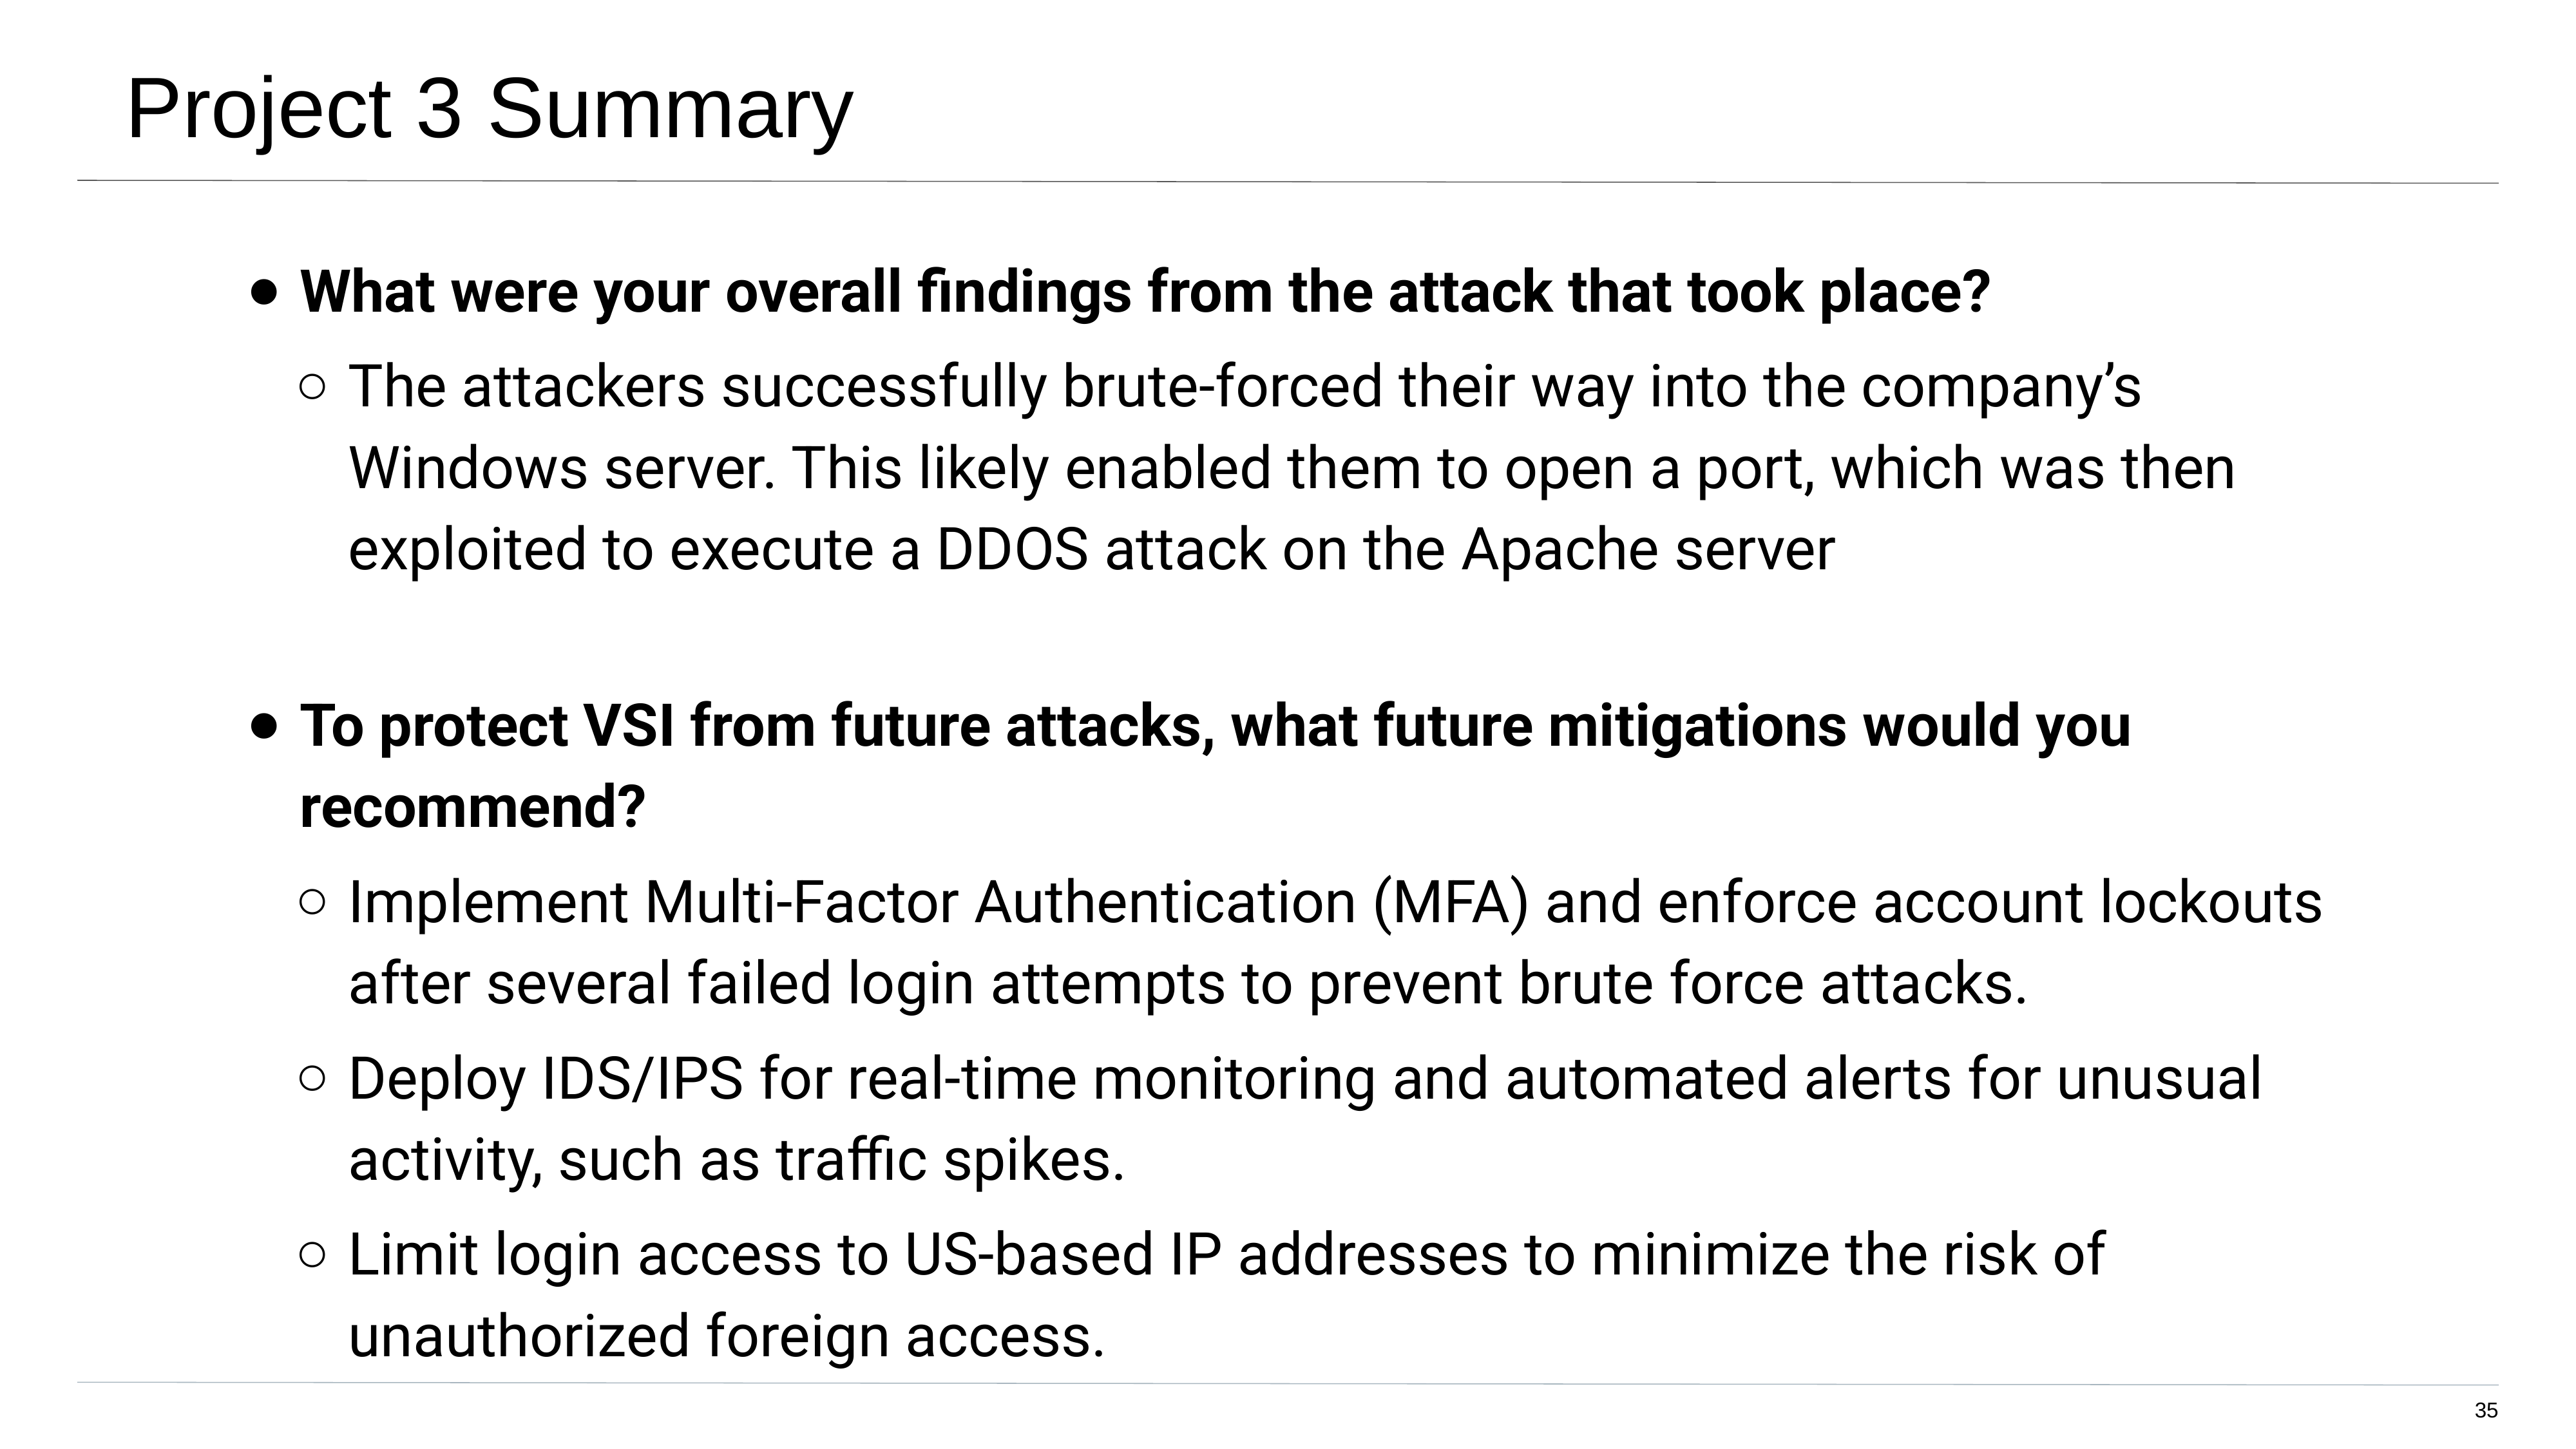

# Project 3 Summary
What were your overall findings from the attack that took place?
The attackers successfully brute-forced their way into the company’s Windows server. This likely enabled them to open a port, which was then exploited to execute a DDOS attack on the Apache server
To protect VSI from future attacks, what future mitigations would you recommend?
Implement Multi-Factor Authentication (MFA) and enforce account lockouts after several failed login attempts to prevent brute force attacks.
Deploy IDS/IPS for real-time monitoring and automated alerts for unusual activity, such as traffic spikes.
Limit login access to US-based IP addresses to minimize the risk of unauthorized foreign access.
35